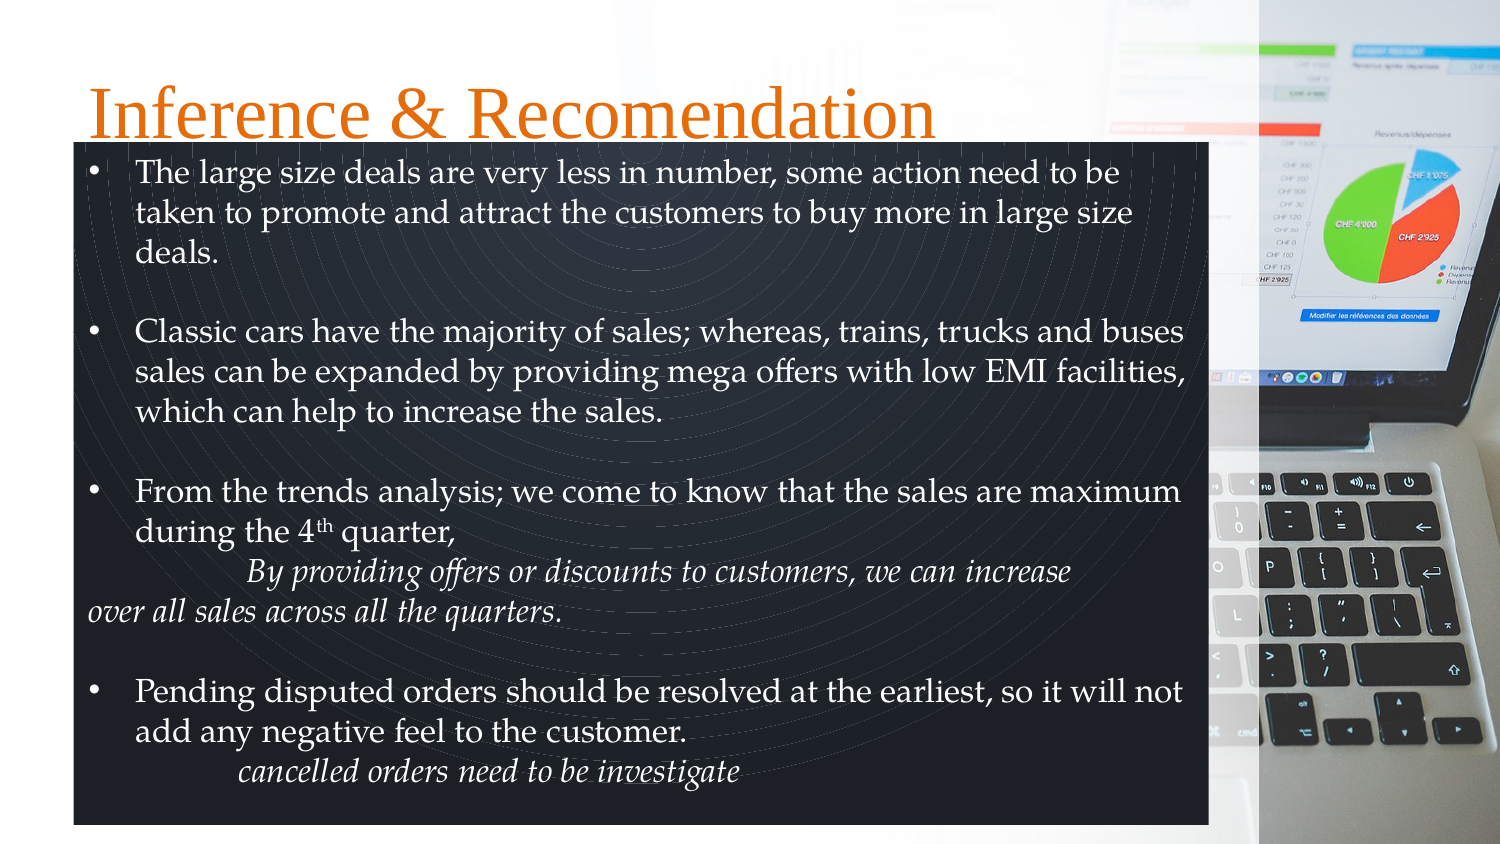

# Inference & Recomendation
The large size deals are very less in number, some action need to be  taken to promote and attract the customers to buy more in large size deals.

Classic cars have the majority of sales; whereas, trains, trucks and buses sales can be expanded by providing mega offers with low EMI facilities, which can help to increase the sales.

From the trends analysis; we come to know that the sales are maximum during the 4th quarter,
	 By providing offers or discounts to customers, we can increase 	over all sales across all the quarters.

Pending disputed orders should be resolved at the earliest, so it will not add any negative feel to the customer.
	cancelled orders need to be investigate